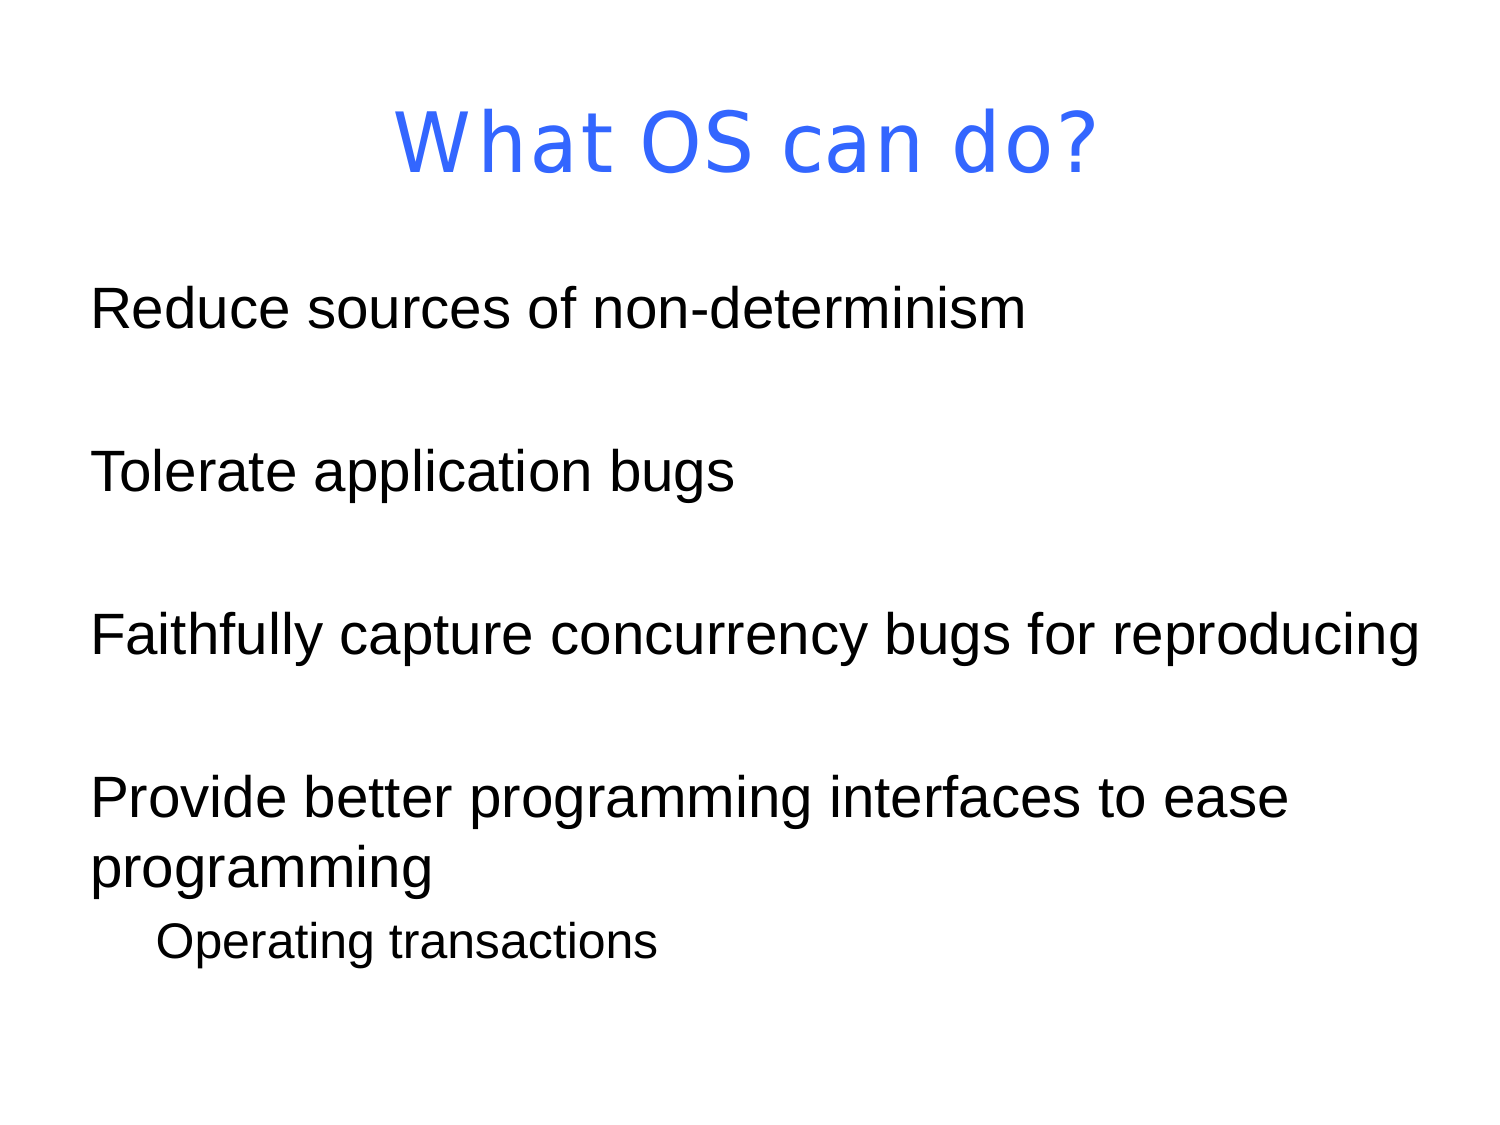

# What OS can do?
Reduce sources of non-determinism

Tolerate application bugs

Faithfully capture concurrency bugs for reproducing

Provide better programming interfaces to ease programming
Operating transactions